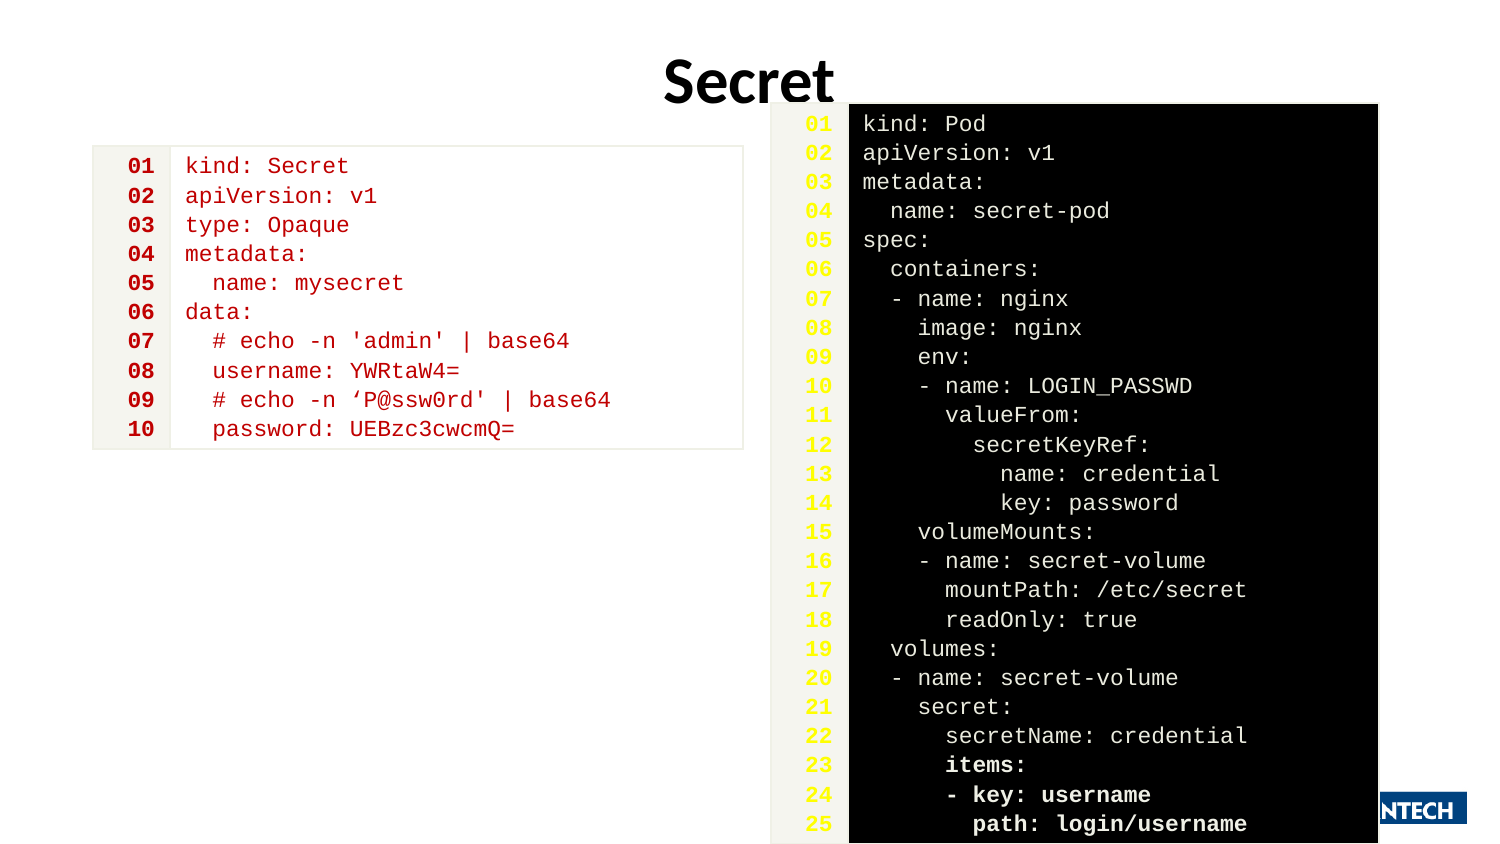

# Secret
| 01 02 03 04 05 06 07 08 09 10 11 12 13 14 15 16 17 18 19 20 21 22 23 24 25 | kind: Pod apiVersion: v1 metadata: name: secret-pod spec: containers: - name: nginx image: nginx env: - name: LOGIN\_PASSWD valueFrom: secretKeyRef: name: credential key: password volumeMounts: - name: secret-volume mountPath: /etc/secret readOnly: true volumes: - name: secret-volume secret: secretName: credential items: - key: username path: login/username |
| --- | --- |
| 01 02 03 04 05 06 07 08 09 10 | kind: Secret apiVersion: v1 type: Opaque metadata: name: mysecret data: # echo -n 'admin' | base64 username: YWRtaW4= # echo -n ‘P@ssw0rd' | base64 password: UEBzc3cwcmQ= |
| --- | --- |